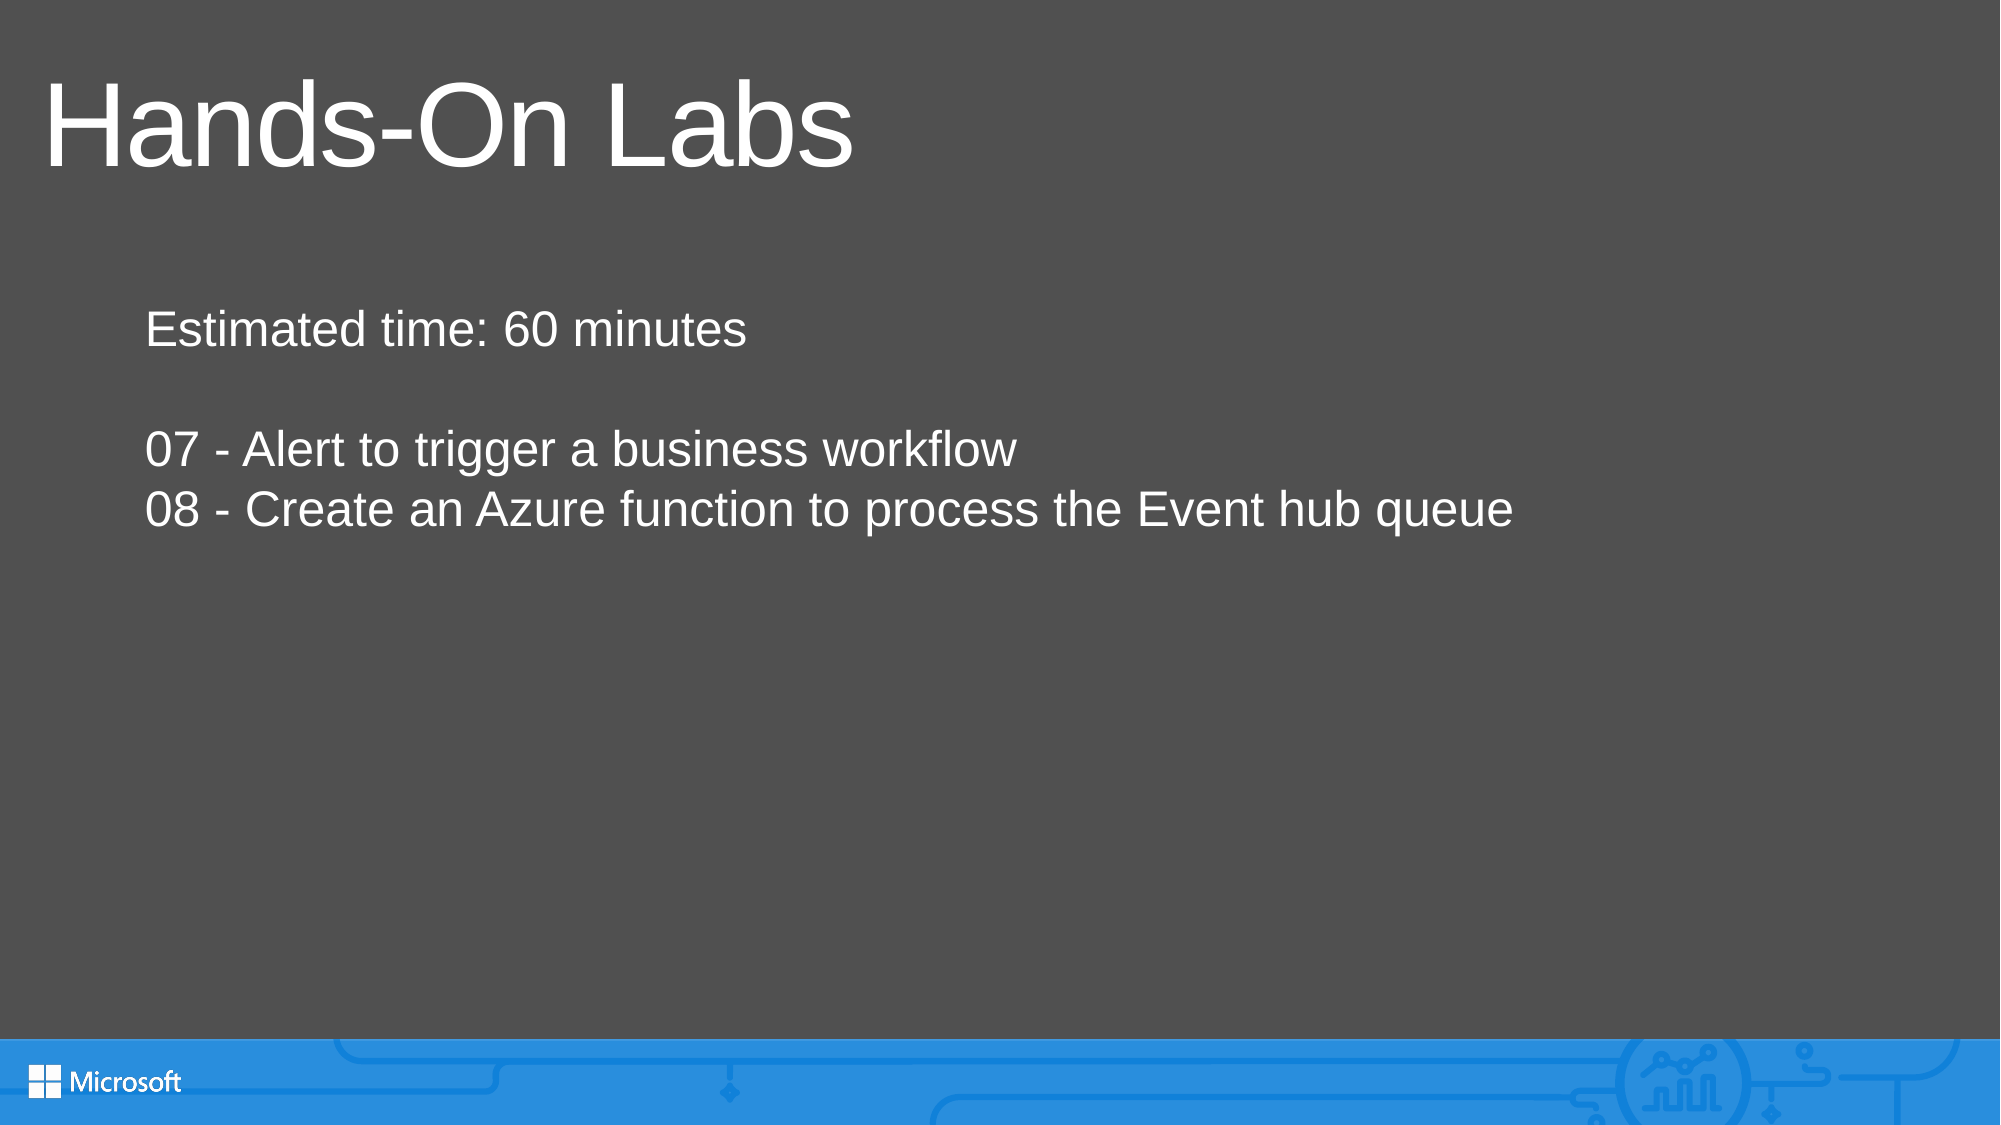

# Hands-On Labs
Estimated time: 60 minutes

07 - Alert to trigger a business workflow
08 - Create an Azure function to process the Event hub queue